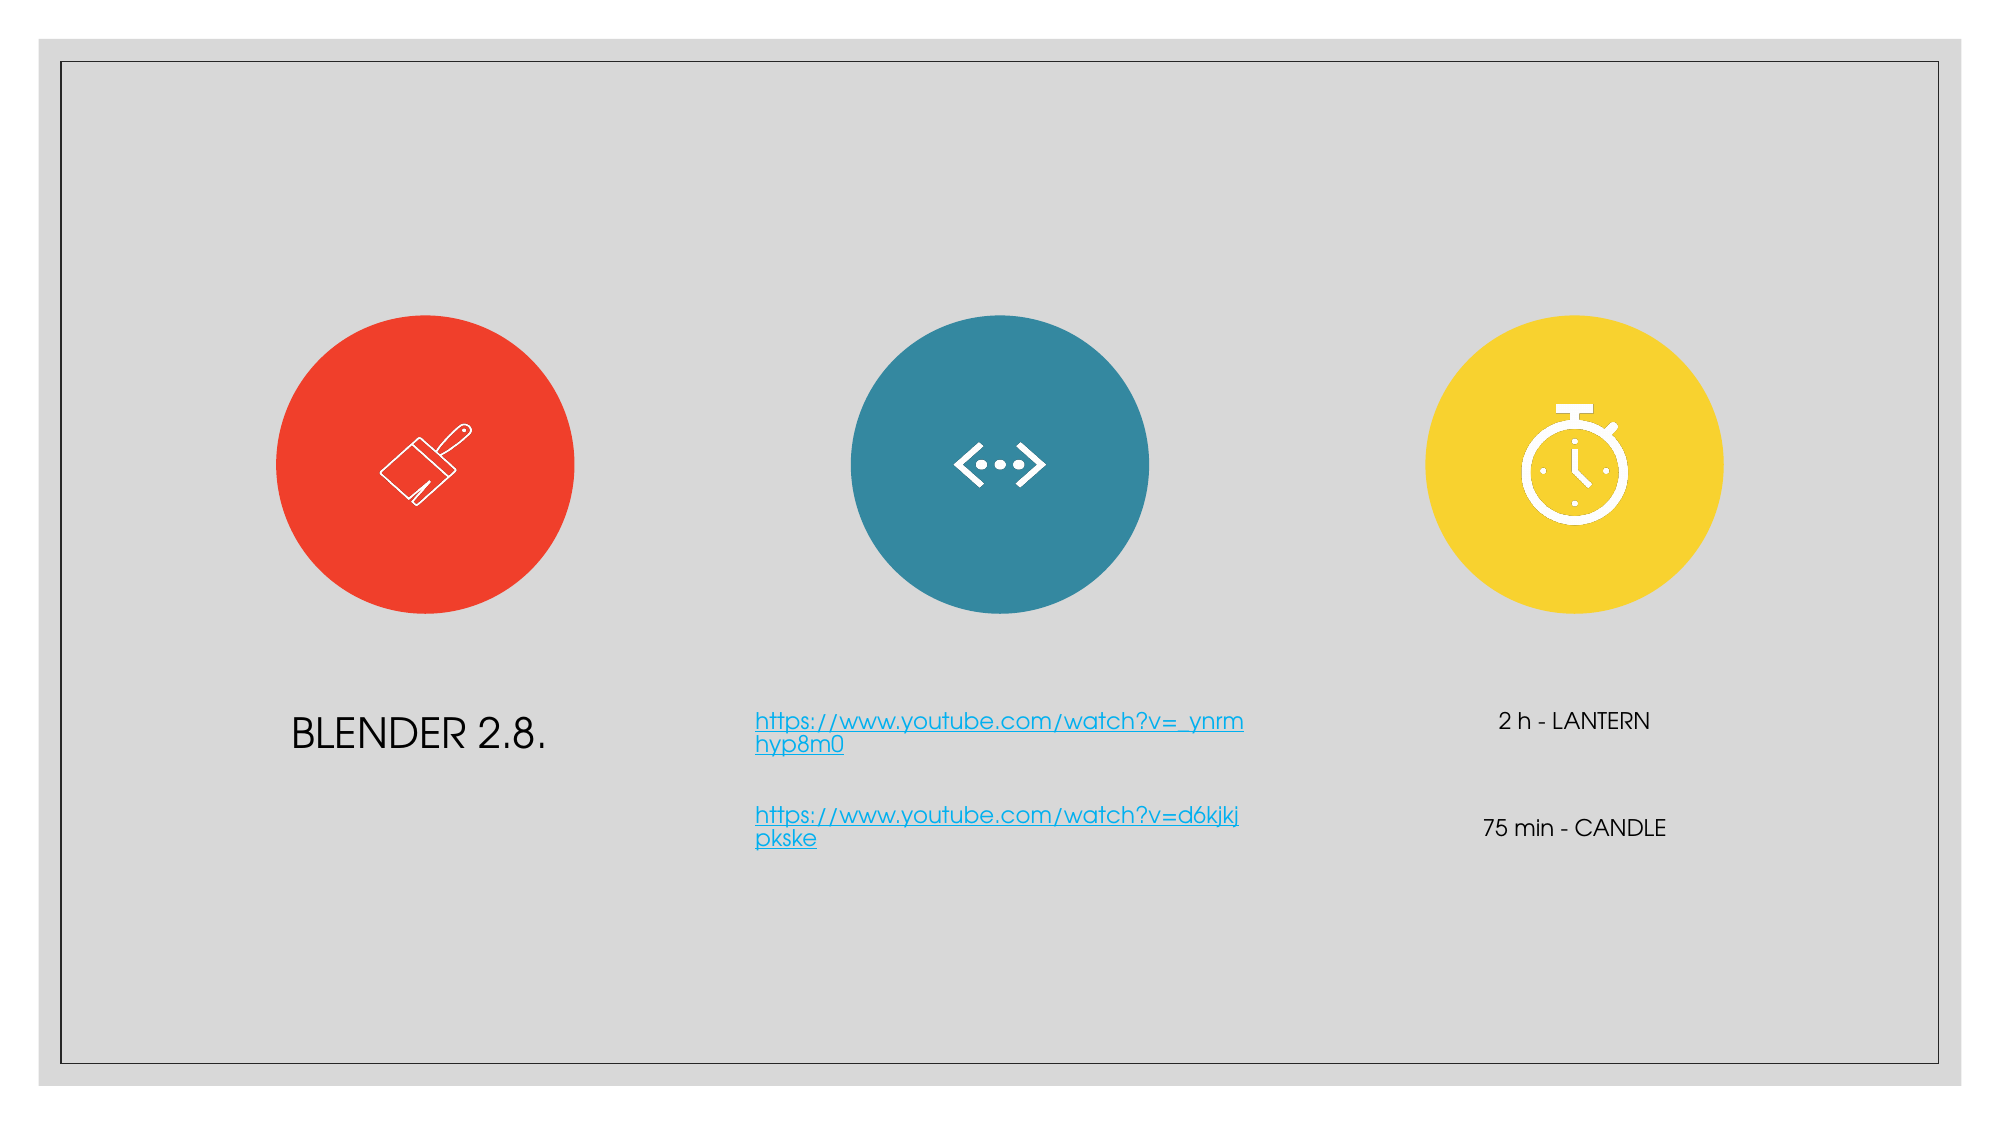

blender 2.8.
https://www.youtube.com/watch?v=_ynrmhyp8m0

https://www.youtube.com/watch?v=d6kjkjpkske

2 h - lantern

75 min - CANDLE